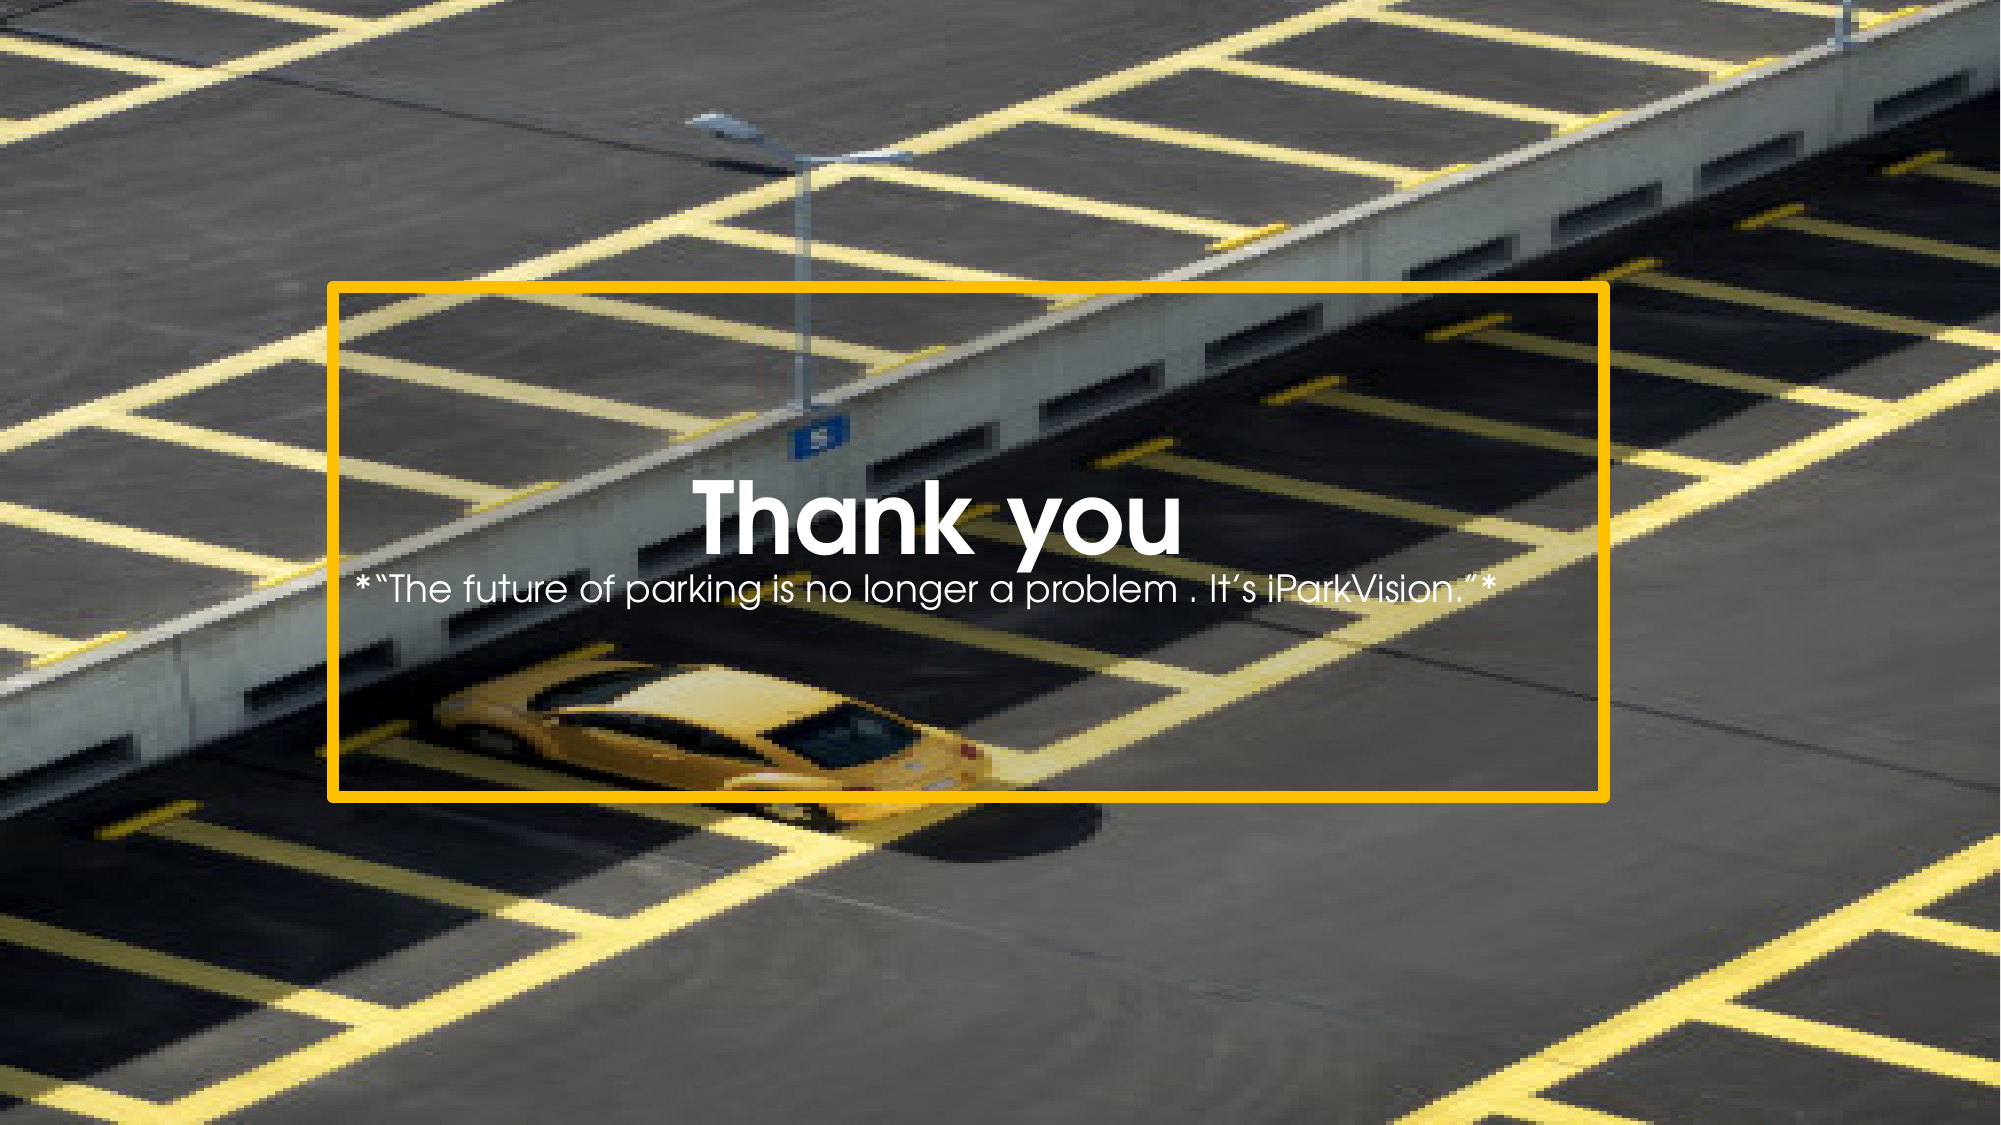

# Thank you
*“The future of parking is no longer a problem . It’s iParkVision.”*